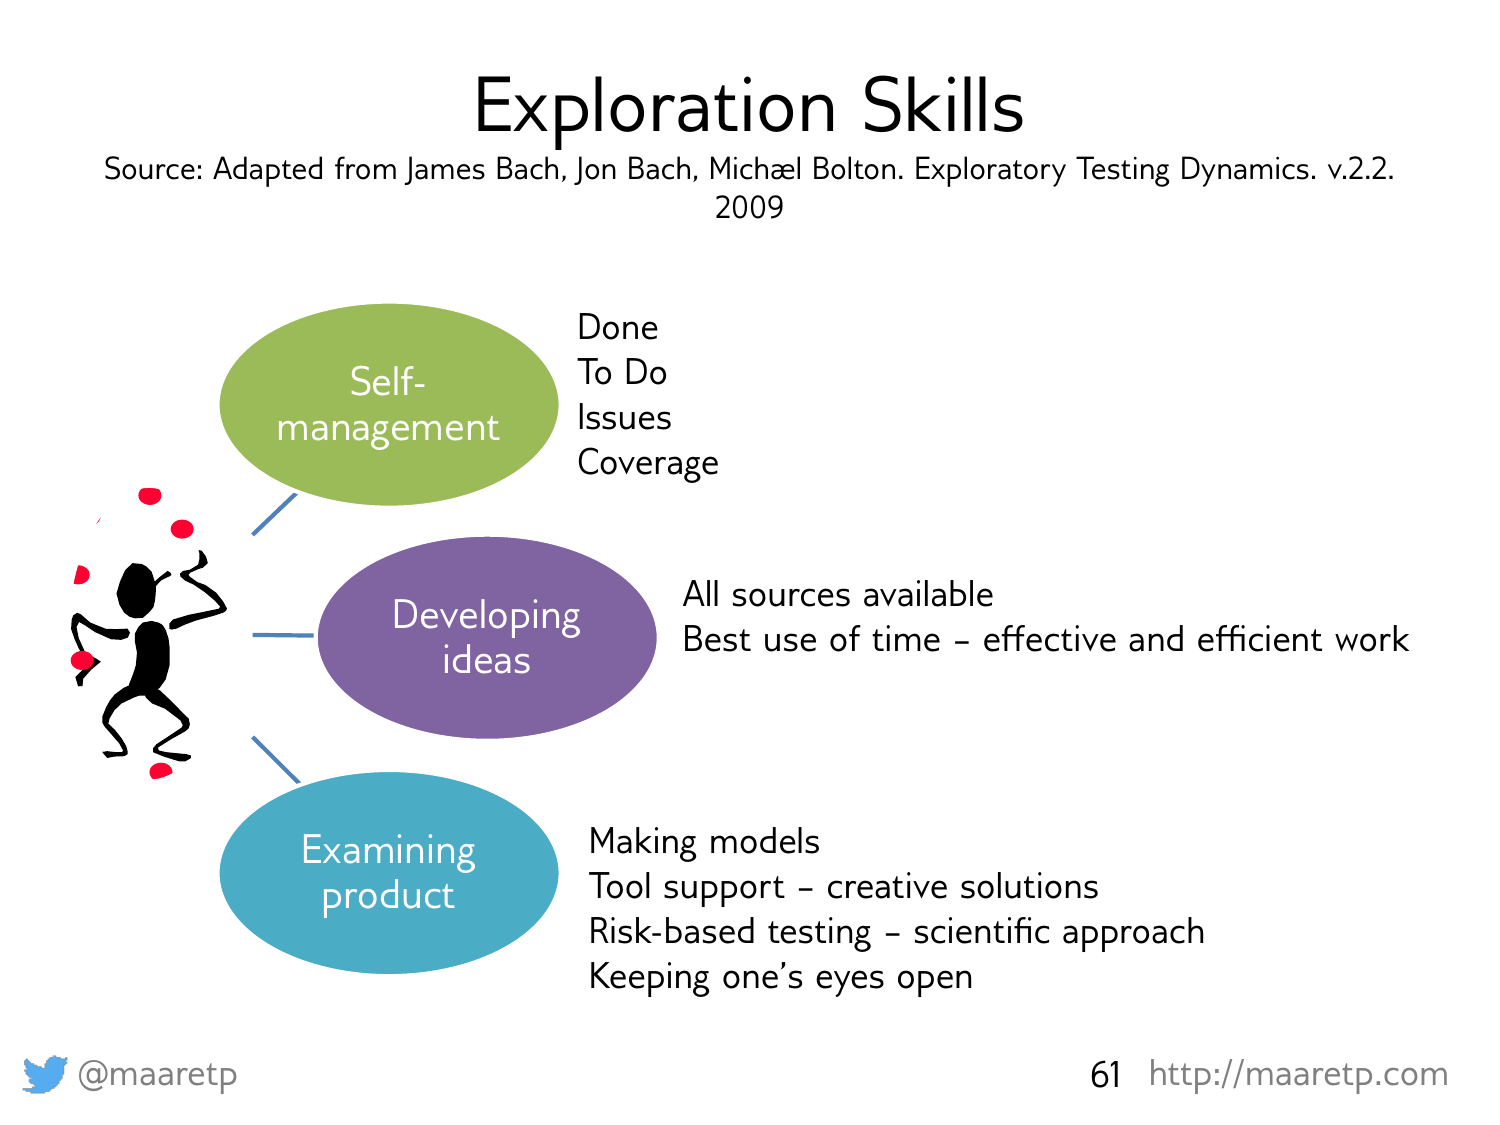

# Exploration Skills Source: Adapted from James Bach, Jon Bach, Michael Bolton. Exploratory Testing Dynamics. v.2.2. 2009
Self-management
Developing ideas
Examining product
Done
To Do
Issues
Coverage
All sources available
Best use of time – effective and efficient work
Making models
Tool support – creative solutions
Risk-based testing – scientific approach
Keeping one’s eyes open
61